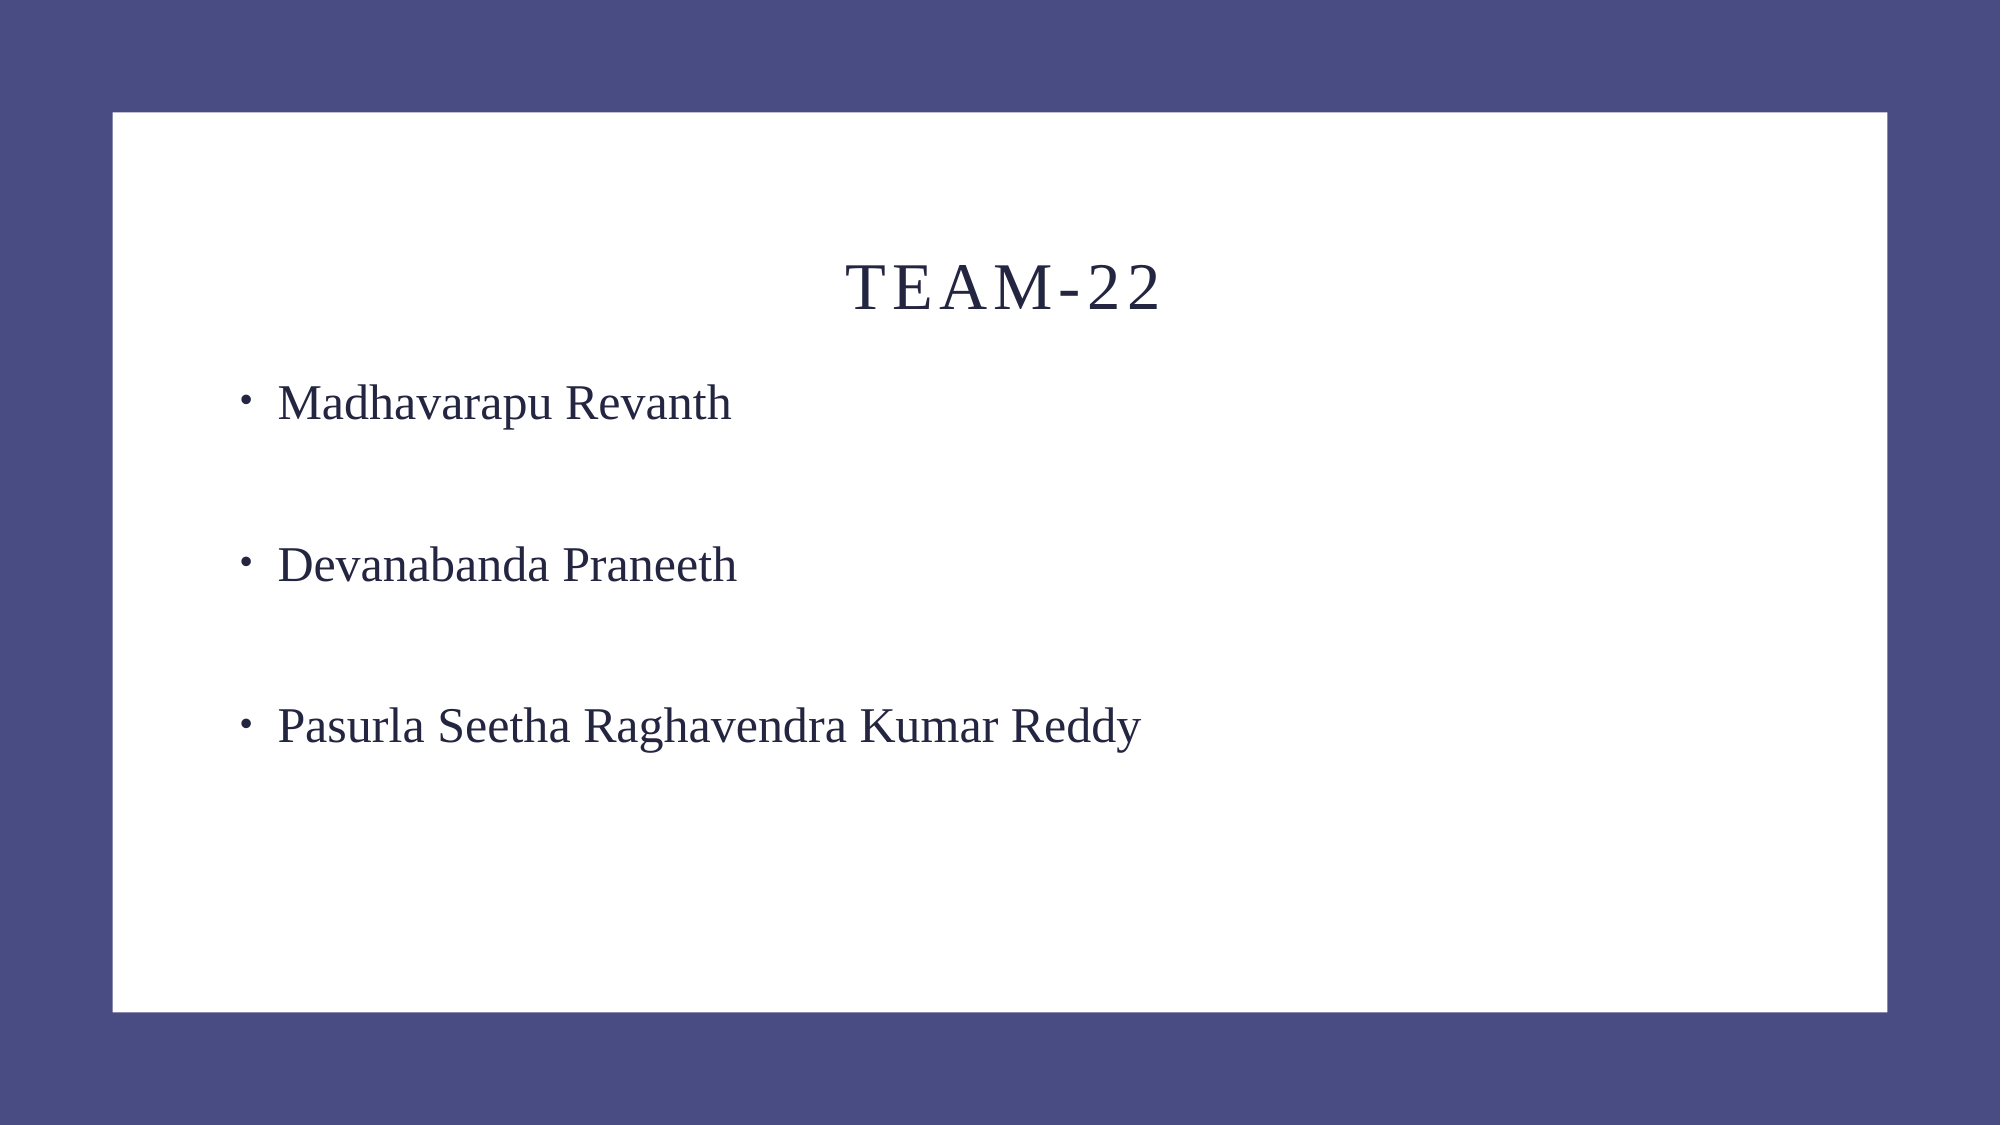

# Team-22
Madhavarapu Revanth

Devanabanda Praneeth

Pasurla Seetha Raghavendra Kumar Reddy